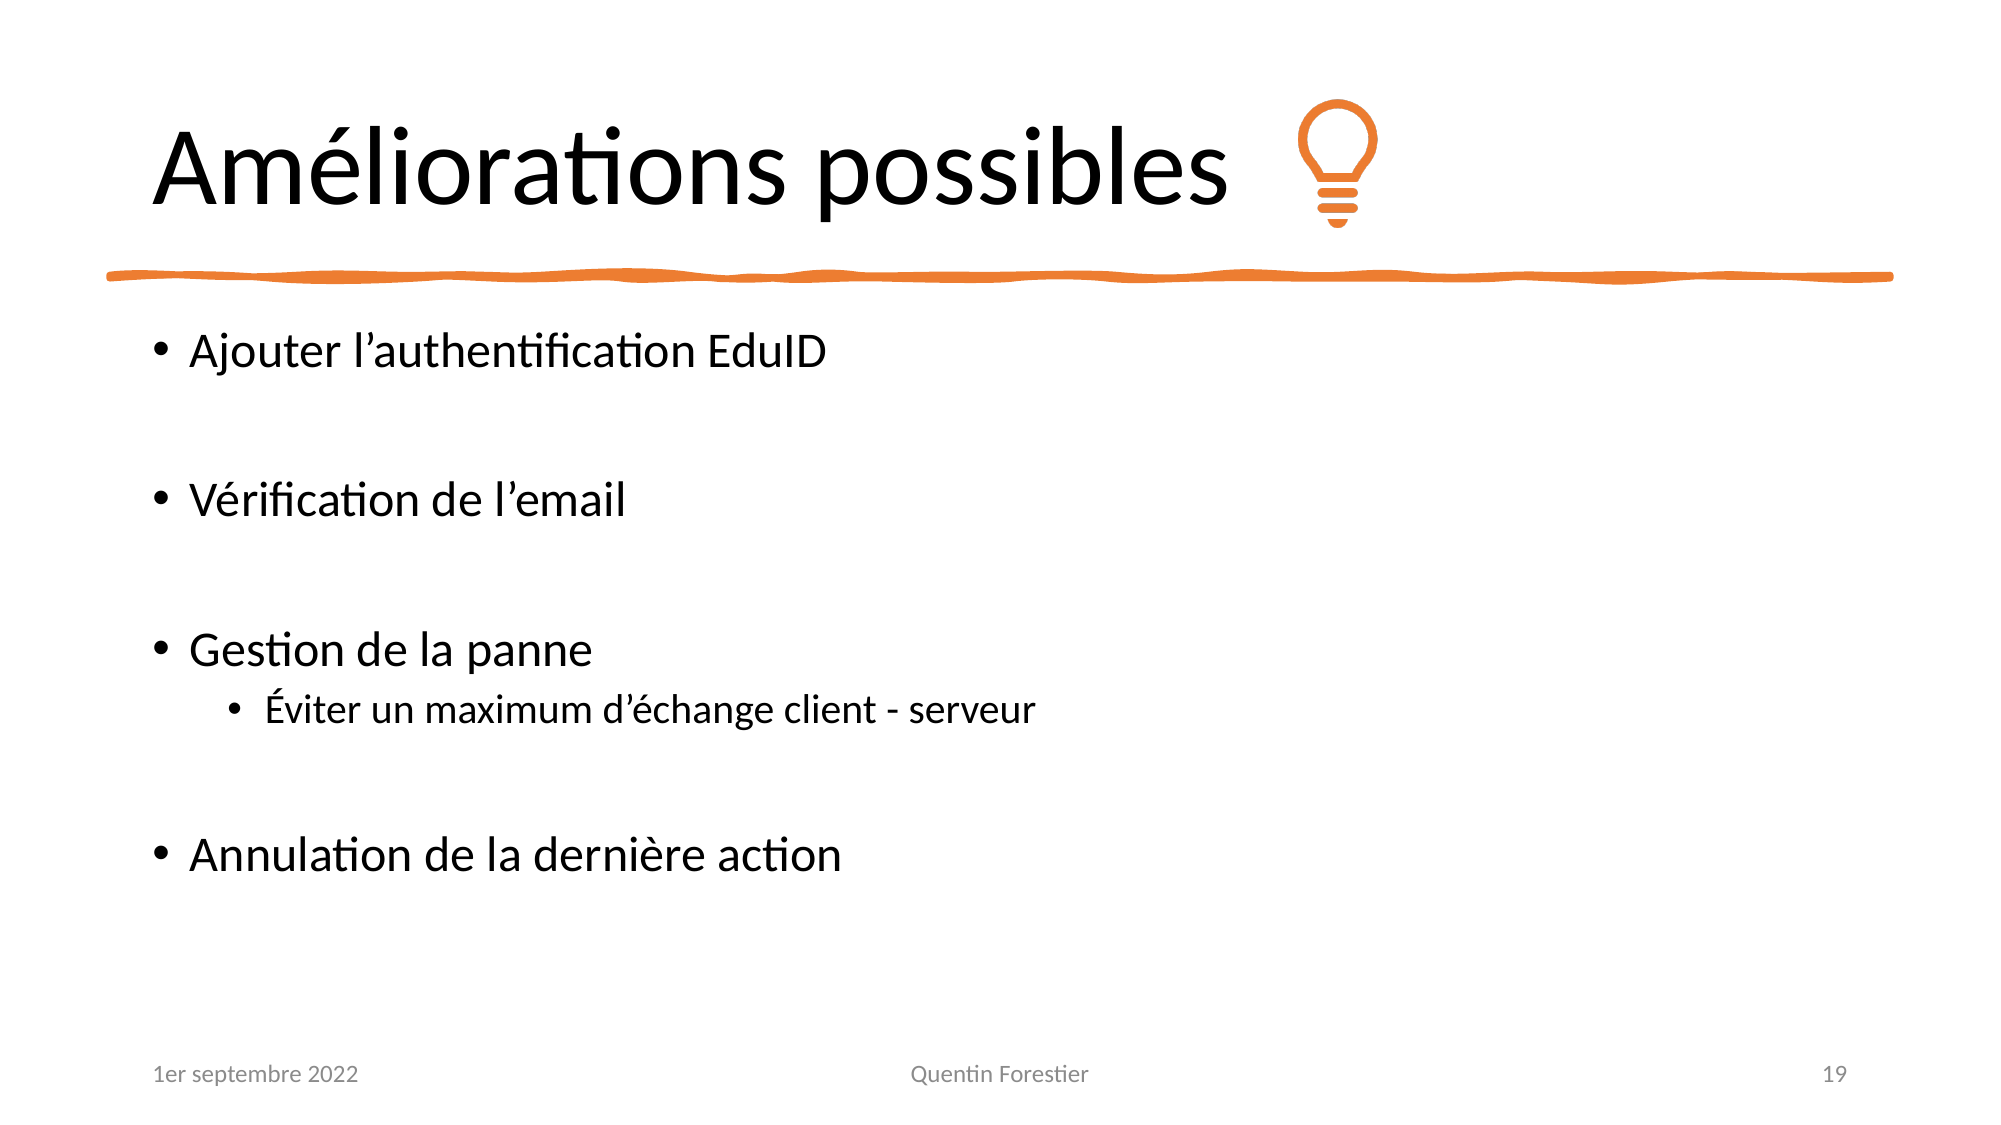

# Améliorations possibles

Ajouter l’authentification EduID

Vérification de l’email

Gestion de la panne
Éviter un maximum d’échange client - serveur

Annulation de la dernière action

1er septembre 2022
Quentin Forestier
19